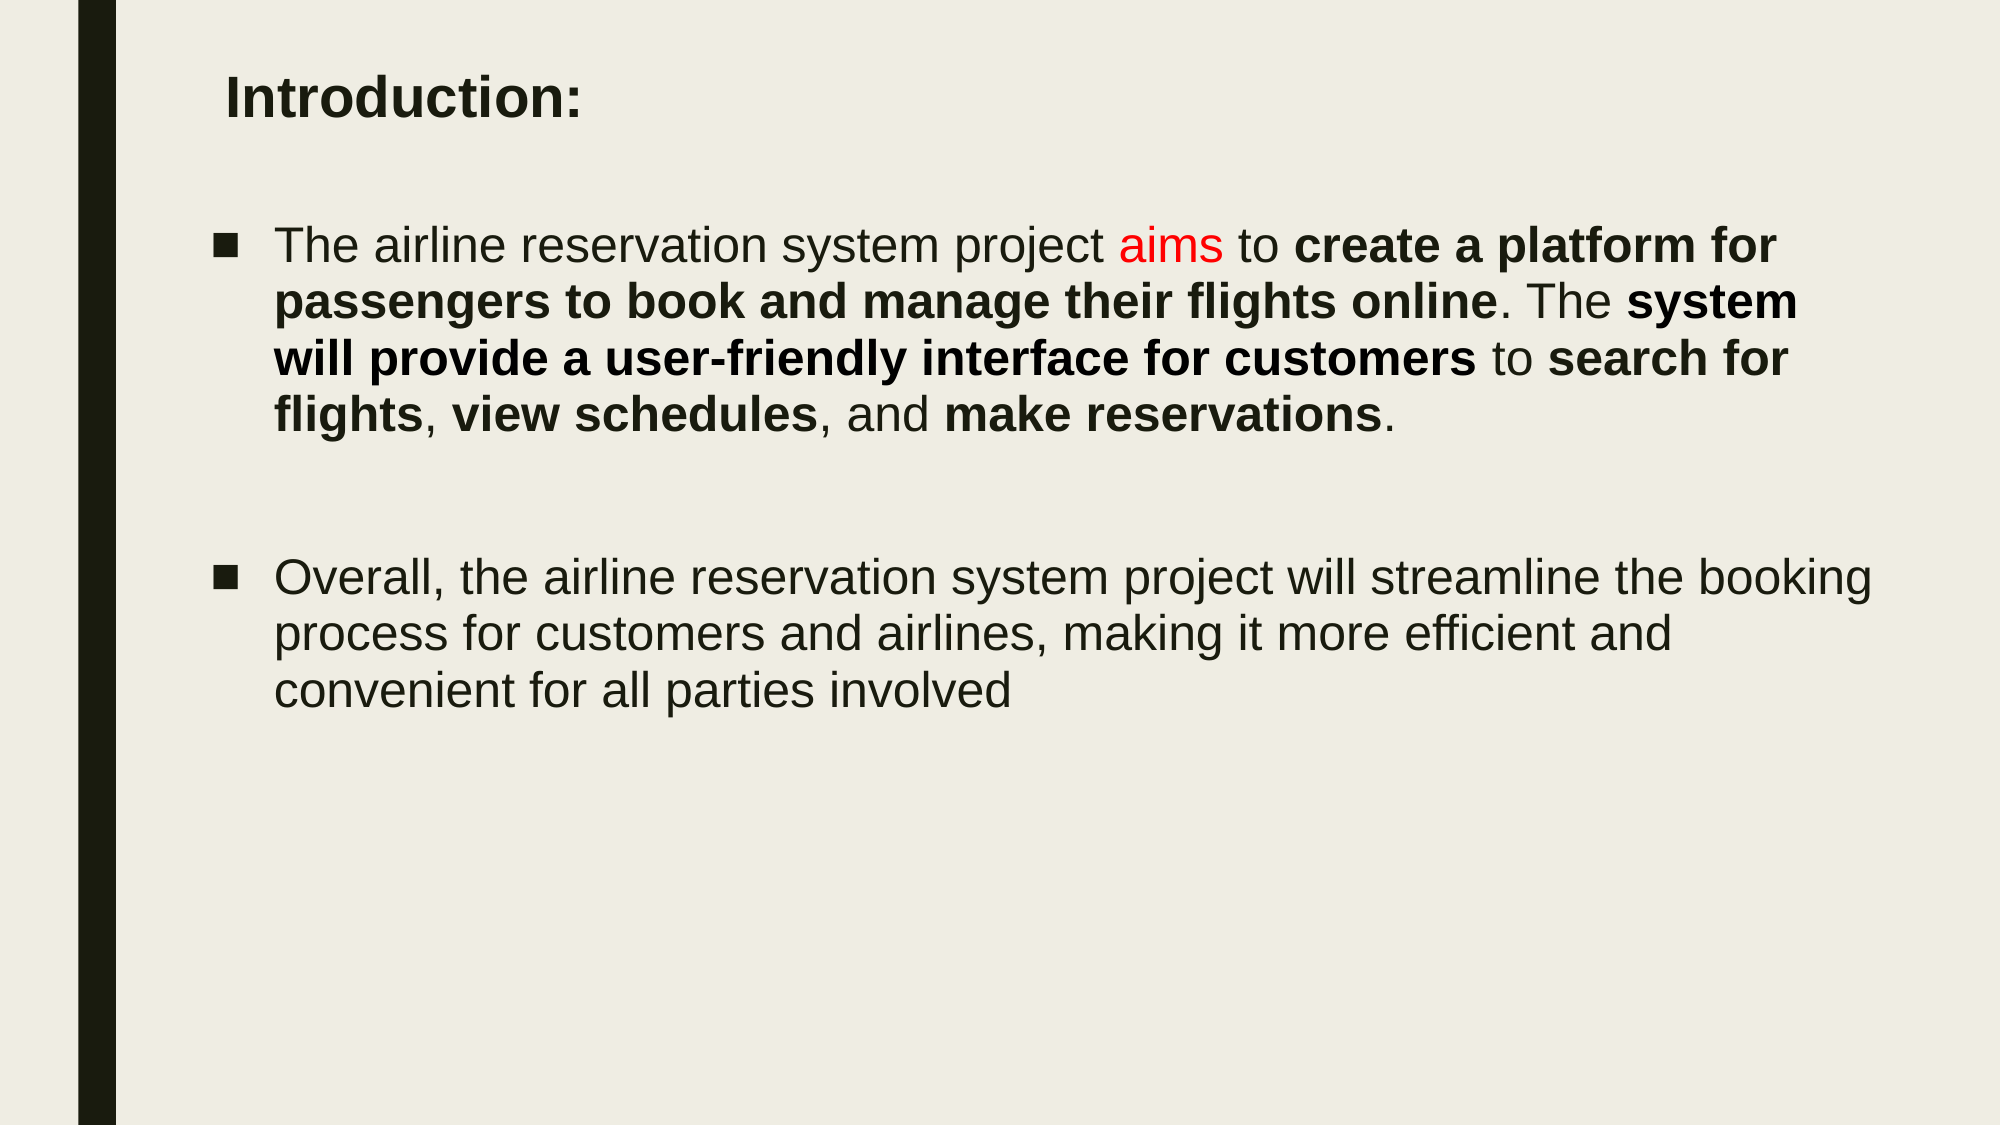

# Introduction:
The airline reservation system project aims to create a platform for passengers to book and manage their flights online. The system will provide a user-friendly interface for customers to search for flights, view schedules, and make reservations.

Overall, the airline reservation system project will streamline the booking process for customers and airlines, making it more efficient and convenient for all parties involved